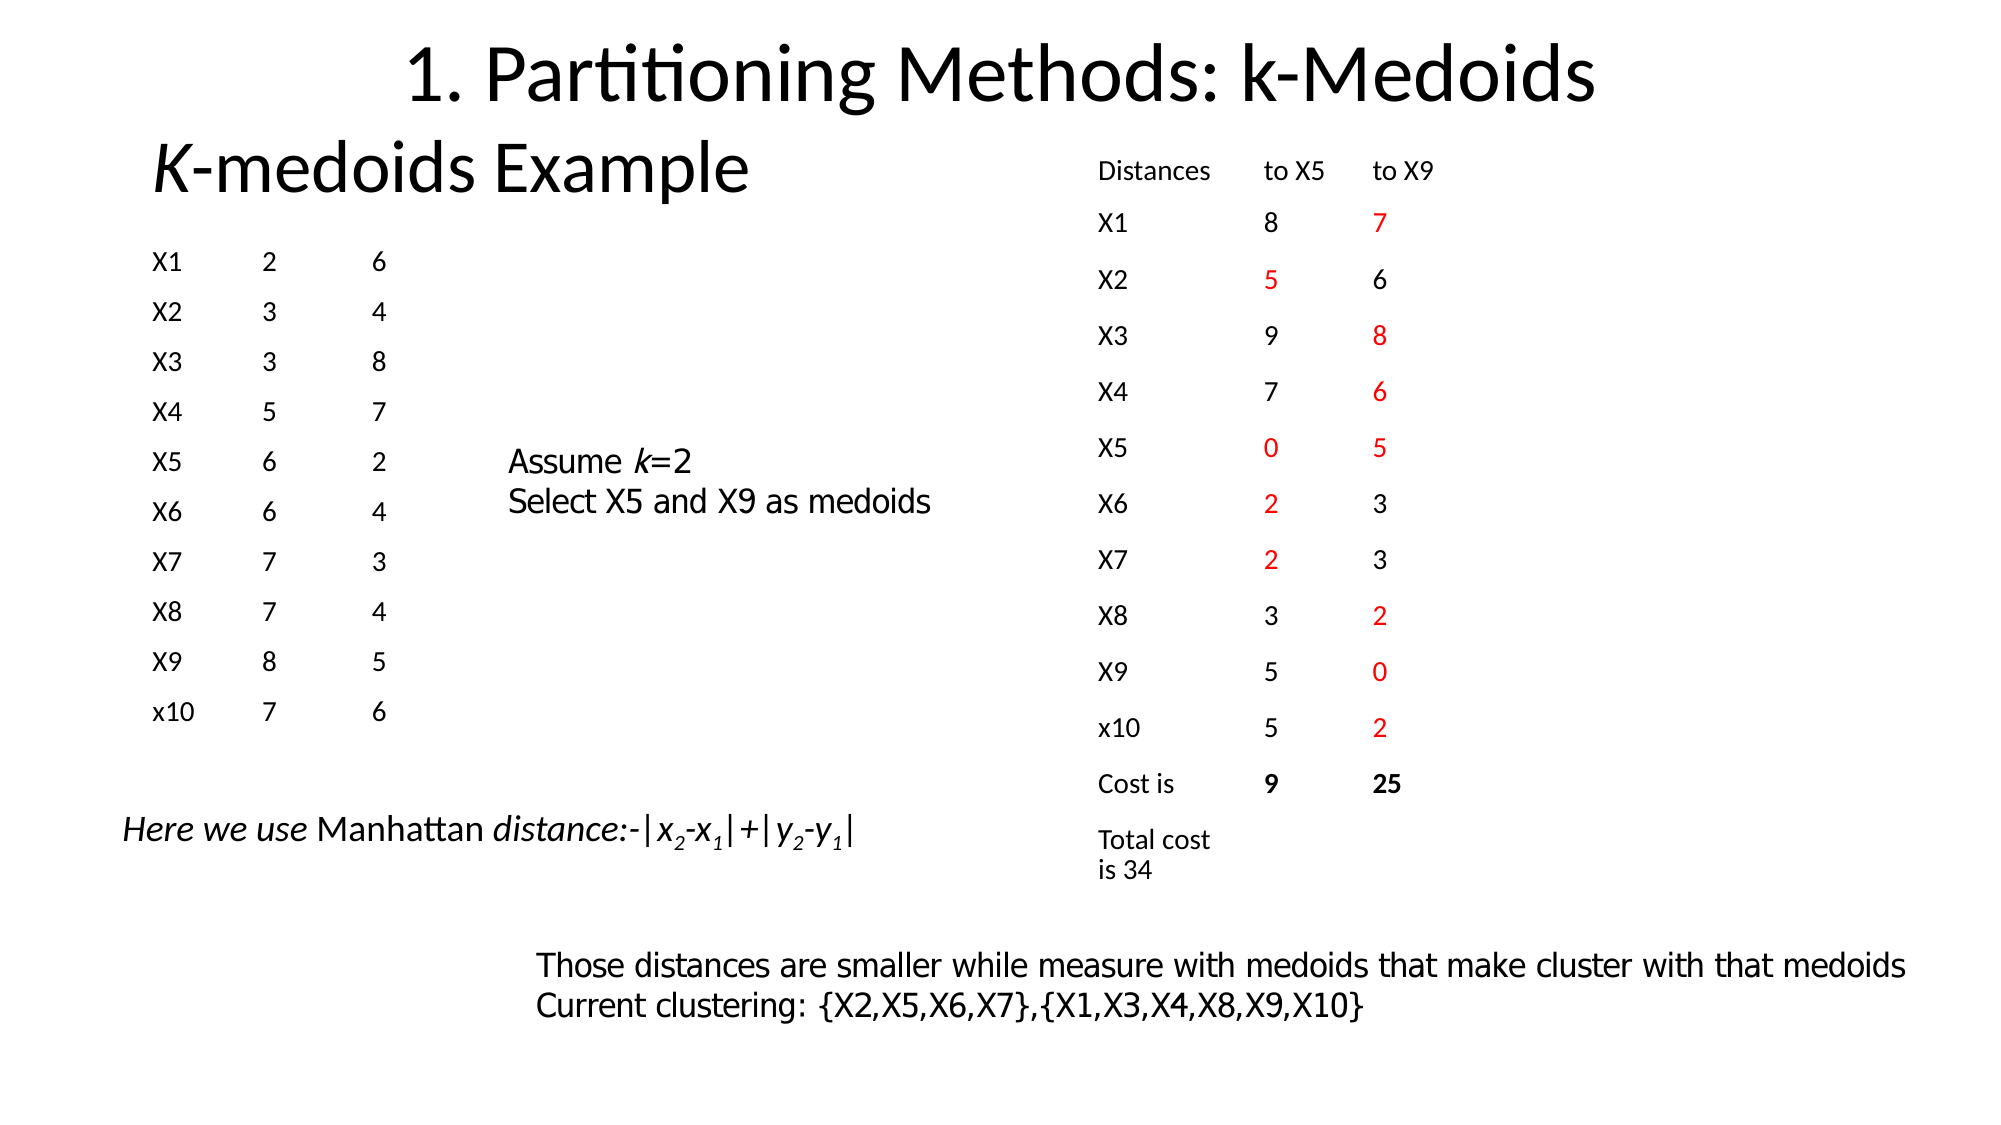

1. Partitioning Methods: k-Medoids
# K-medoids Example
| Distances | to X5 | to X9 |
| --- | --- | --- |
| X1 | 8 | 7 |
| X2 | 5 | 6 |
| X3 | 9 | 8 |
| X4 | 7 | 6 |
| X5 | 0 | 5 |
| X6 | 2 | 3 |
| X7 | 2 | 3 |
| X8 | 3 | 2 |
| X9 | 5 | 0 |
| x10 | 5 | 2 |
| Cost is | 9 | 25 |
| Total cost is 34 |  |  |
| X1 | 2 | 6 |
| --- | --- | --- |
| X2 | 3 | 4 |
| X3 | 3 | 8 |
| X4 | 5 | 7 |
| X5 | 6 | 2 |
| X6 | 6 | 4 |
| X7 | 7 | 3 |
| X8 | 7 | 4 |
| X9 | 8 | 5 |
| x10 | 7 | 6 |
Assume k=2
Select X5 and X9 as medoids
Here we use Manhattan distance:-|x2-x1|+|y2-y1|
Those distances are smaller while measure with medoids that make cluster with that medoids
Current clustering: {X2,X5,X6,X7},{X1,X3,X4,X8,X9,X10}